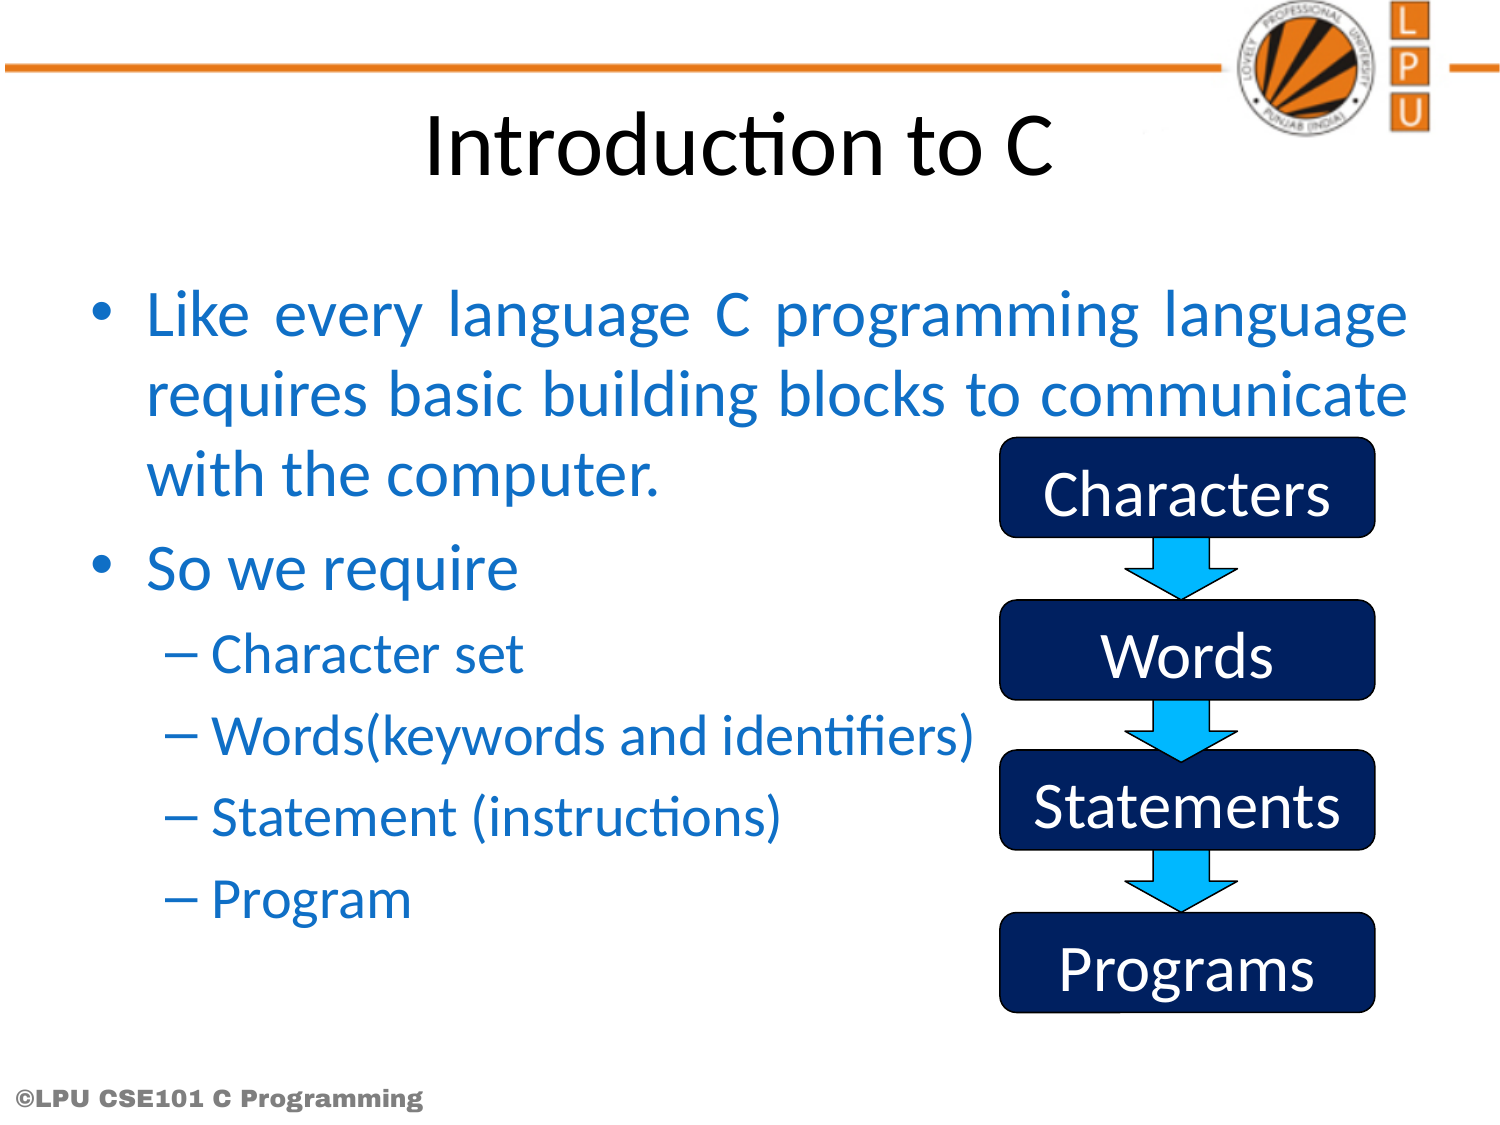

# Introduction to C
Like every language C programming language requires basic building blocks to communicate with the computer.
So we require
Character set
Words(keywords and identifiers)
Statement (instructions)
Program
Characters

Words

Statements

Programs